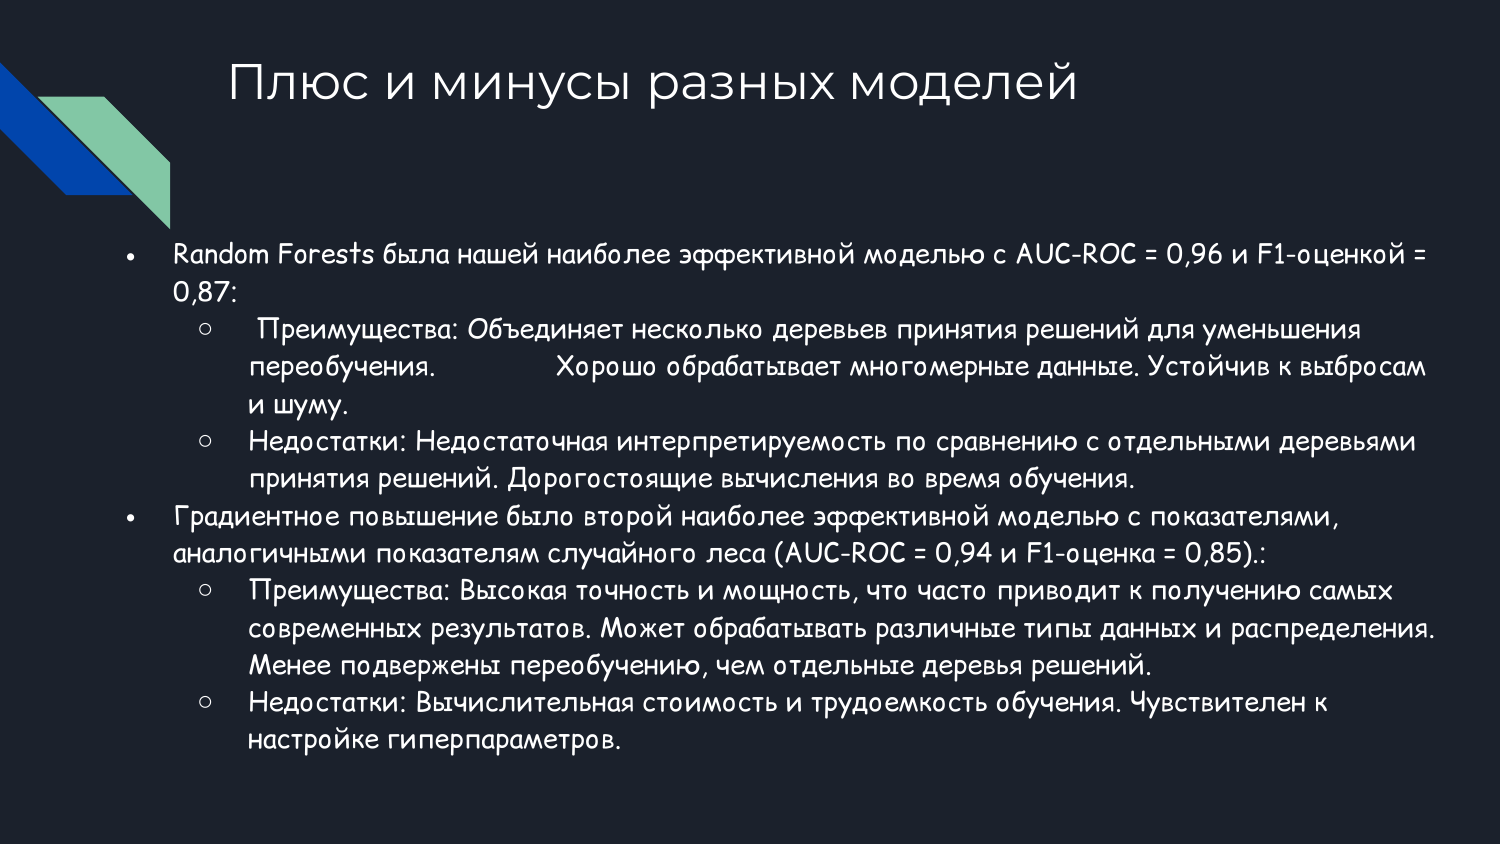

# Плюс и минусы разных моделей
Random Forests была нашей наиболее эффективной моделью с AUC-ROC = 0,96 и F1-оценкой = 0,87:
 Преимущества: Объединяет несколько деревьев принятия решений для уменьшения переобучения.               Хорошо обрабатывает многомерные данные. Устойчив к выбросам и шуму.
Недостатки: Недостаточная интерпретируемость по сравнению с отдельными деревьями принятия решений. Дорогостоящие вычисления во время обучения.
Градиентное повышение было второй наиболее эффективной моделью с показателями, аналогичными показателям случайного леса (AUC-ROC = 0,94 и F1-оценка = 0,85).:
Преимущества: Высокая точность и мощность, что часто приводит к получению самых современных результатов. Может обрабатывать различные типы данных и распределения. Менее подвержены переобучению, чем отдельные деревья решений.
Недостатки: Вычислительная стоимость и трудоемкость обучения. Чувствителен к настройке гиперпараметров.